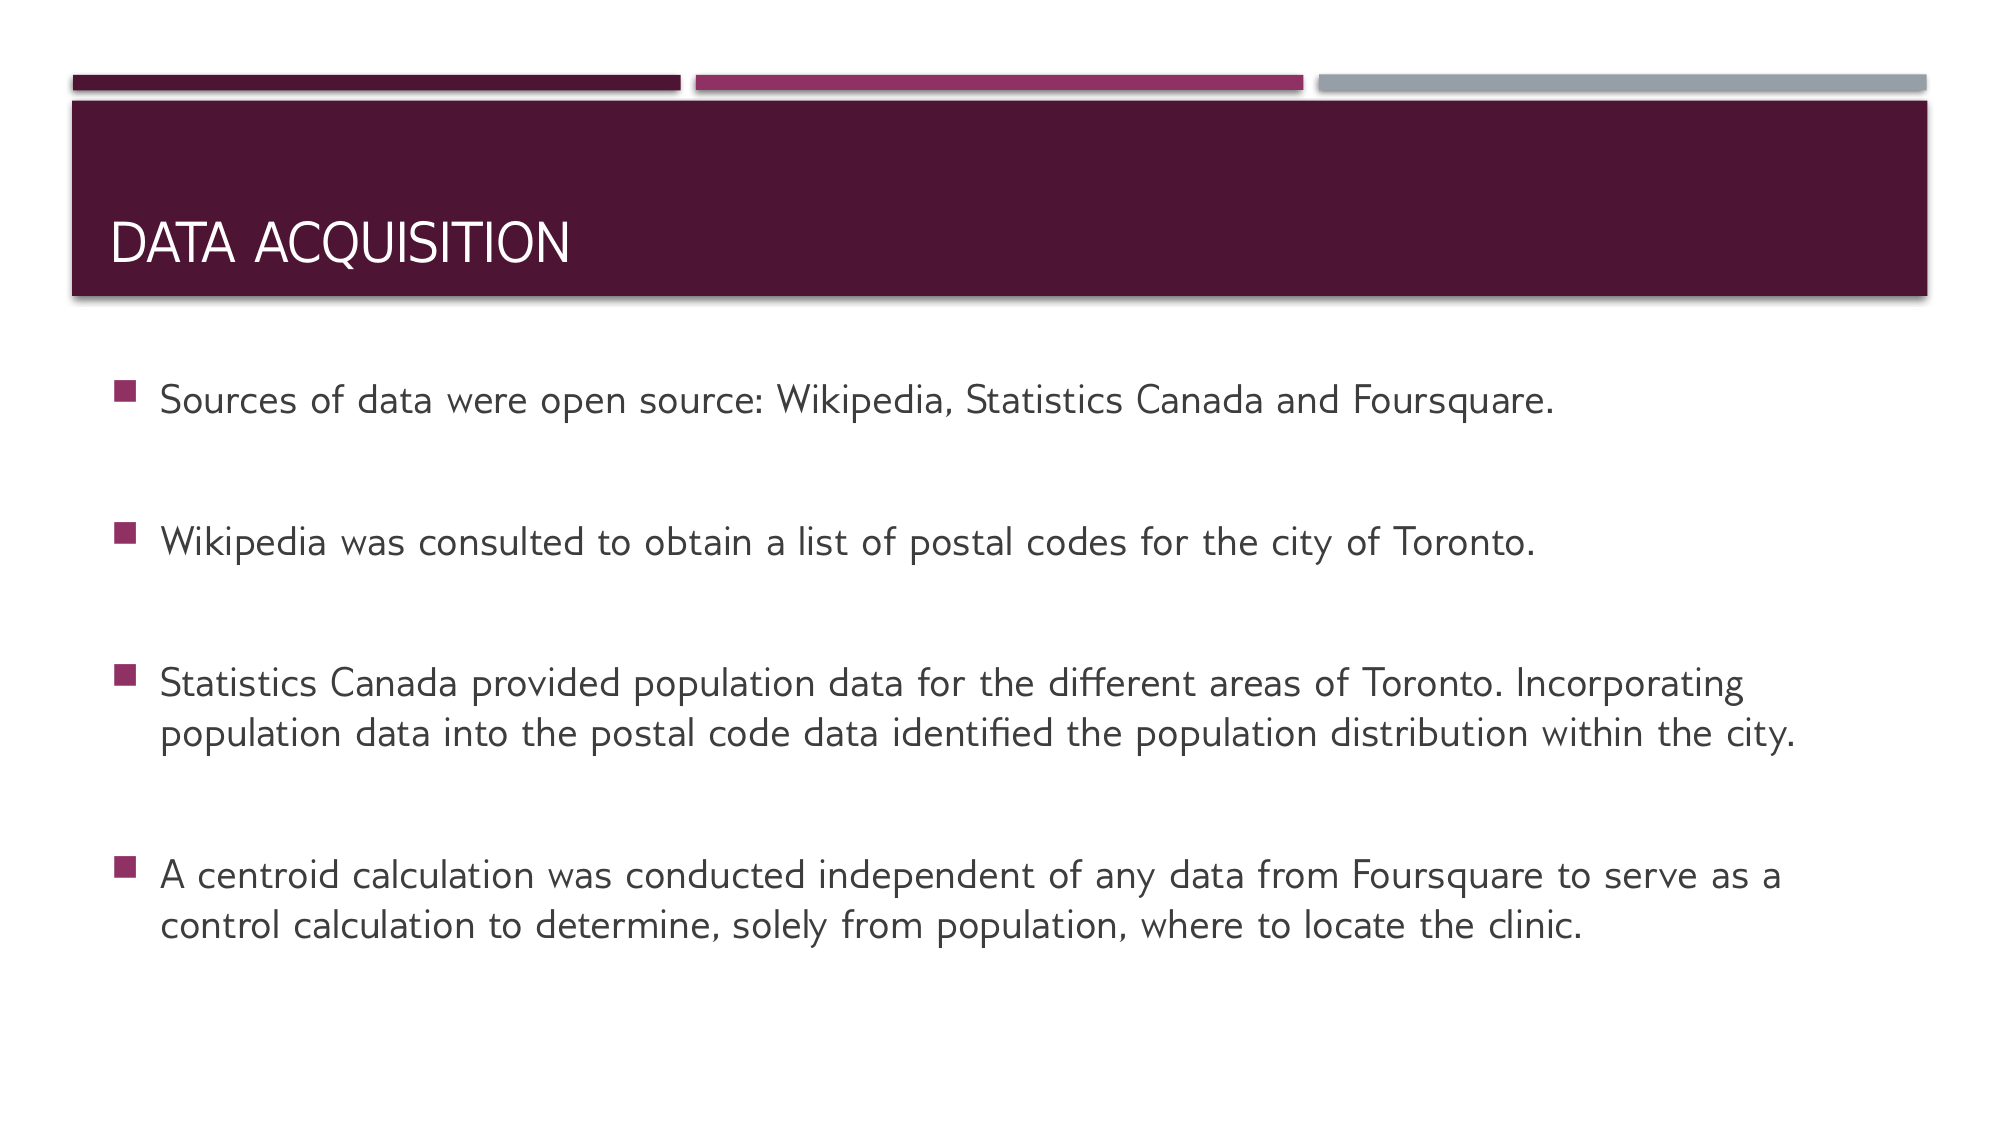

# Data Acquisition
Sources of data were open source: Wikipedia, Statistics Canada and Foursquare.

Wikipedia was consulted to obtain a list of postal codes for the city of Toronto.

Statistics Canada provided population data for the different areas of Toronto. Incorporating population data into the postal code data identified the population distribution within the city.

A centroid calculation was conducted independent of any data from Foursquare to serve as a control calculation to determine, solely from population, where to locate the clinic.